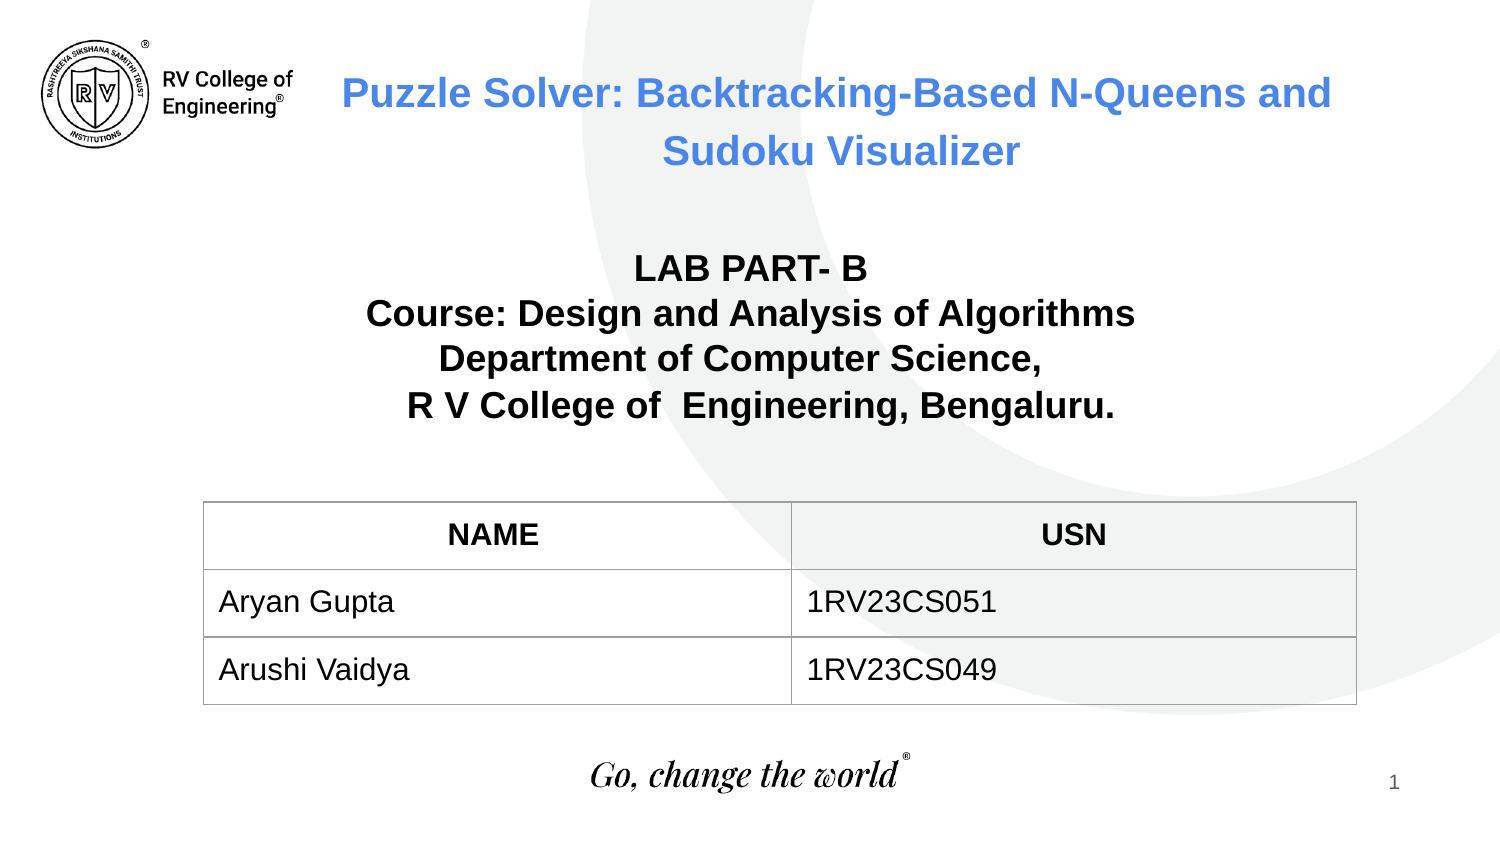

Puzzle Solver: Backtracking-Based N-Queens and
Sudoku Visualizer

LAB PART- B
Course: Design and Analysis of Algorithms
Department of Computer Science,
  R V College of  Engineering, Bengaluru.
| NAME | USN |
| --- | --- |
| Aryan Gupta | 1RV23CS051 |
| Arushi Vaidya | 1RV23CS049 |
1